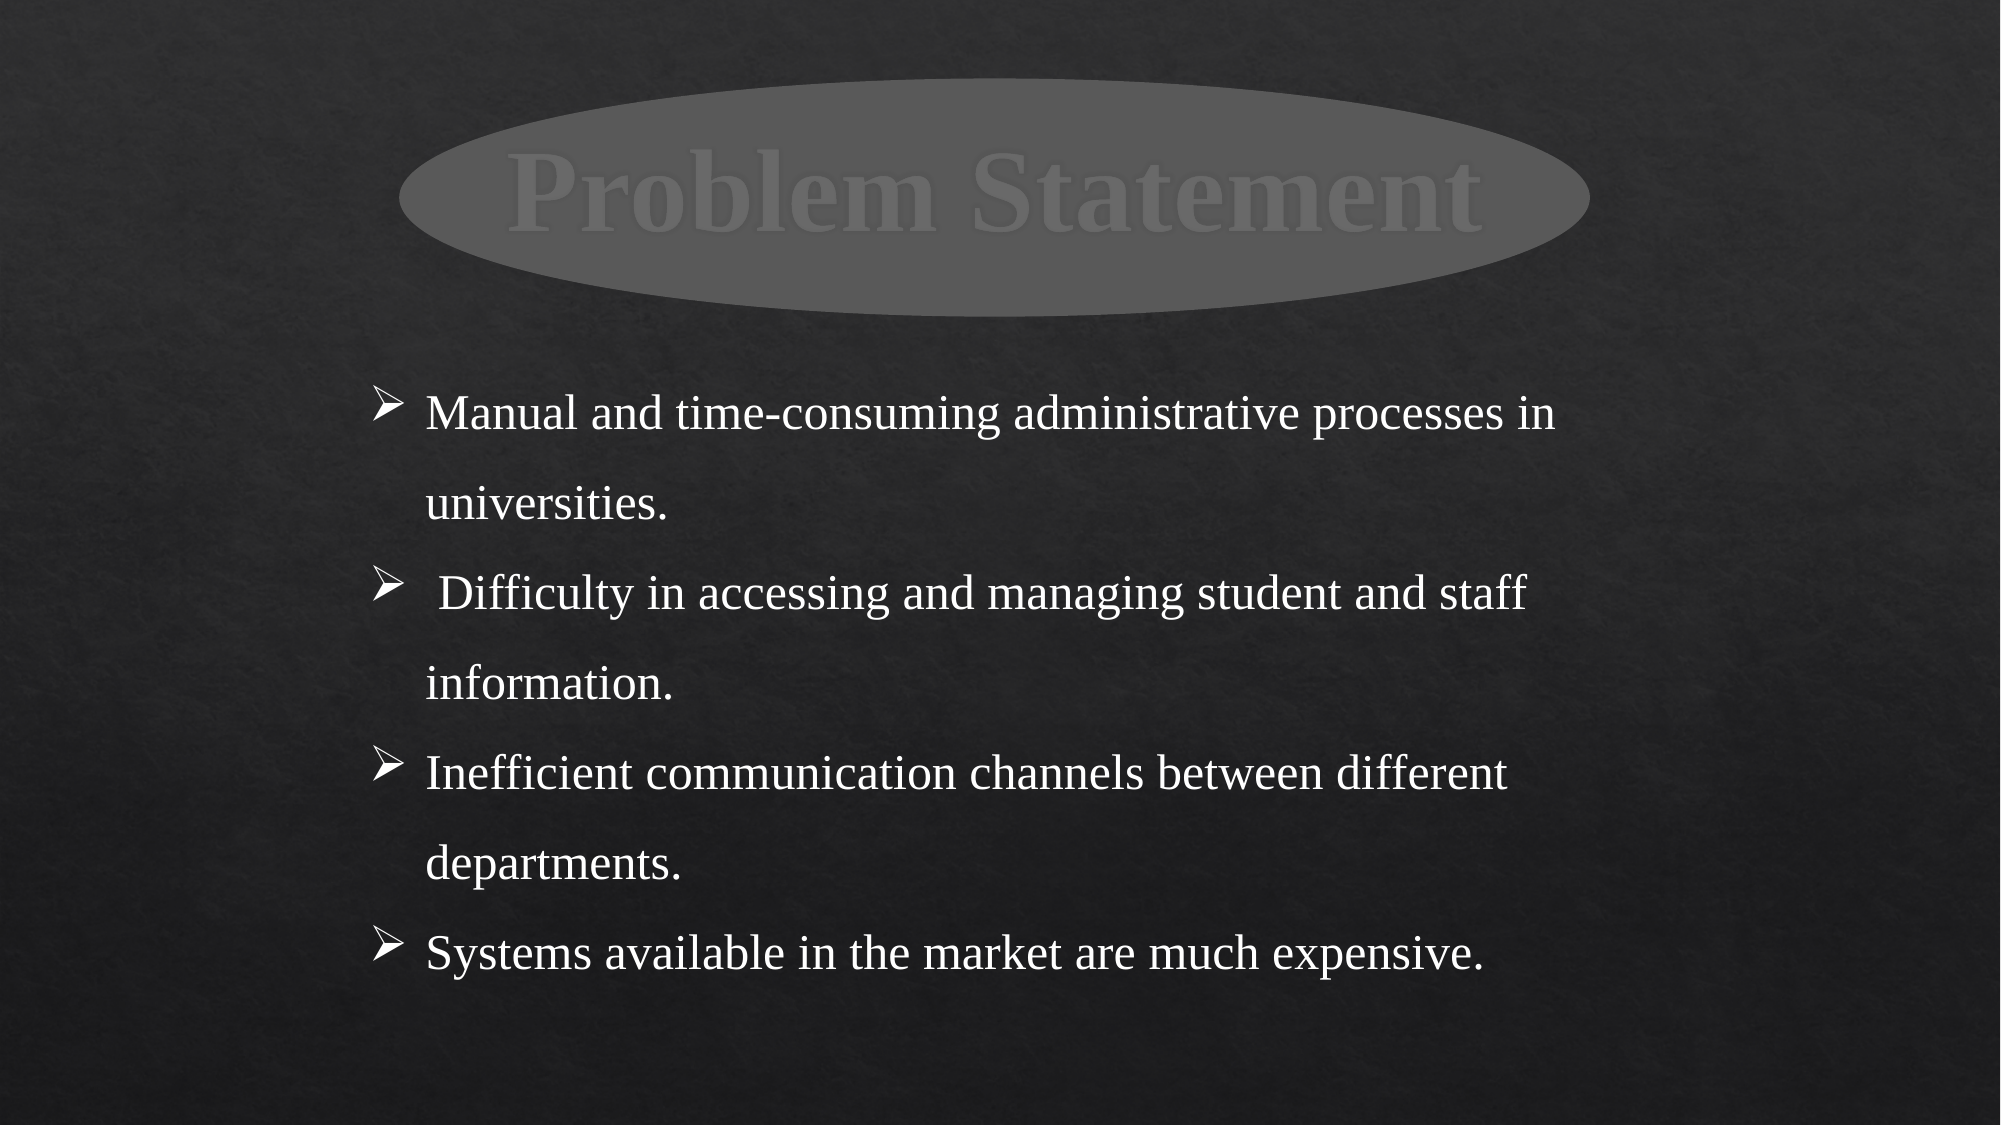

# Problem Statement
Manual and time-consuming administrative processes in universities.
 Difficulty in accessing and managing student and staff information.
Inefficient communication channels between different departments.
Systems available in the market are much expensive.